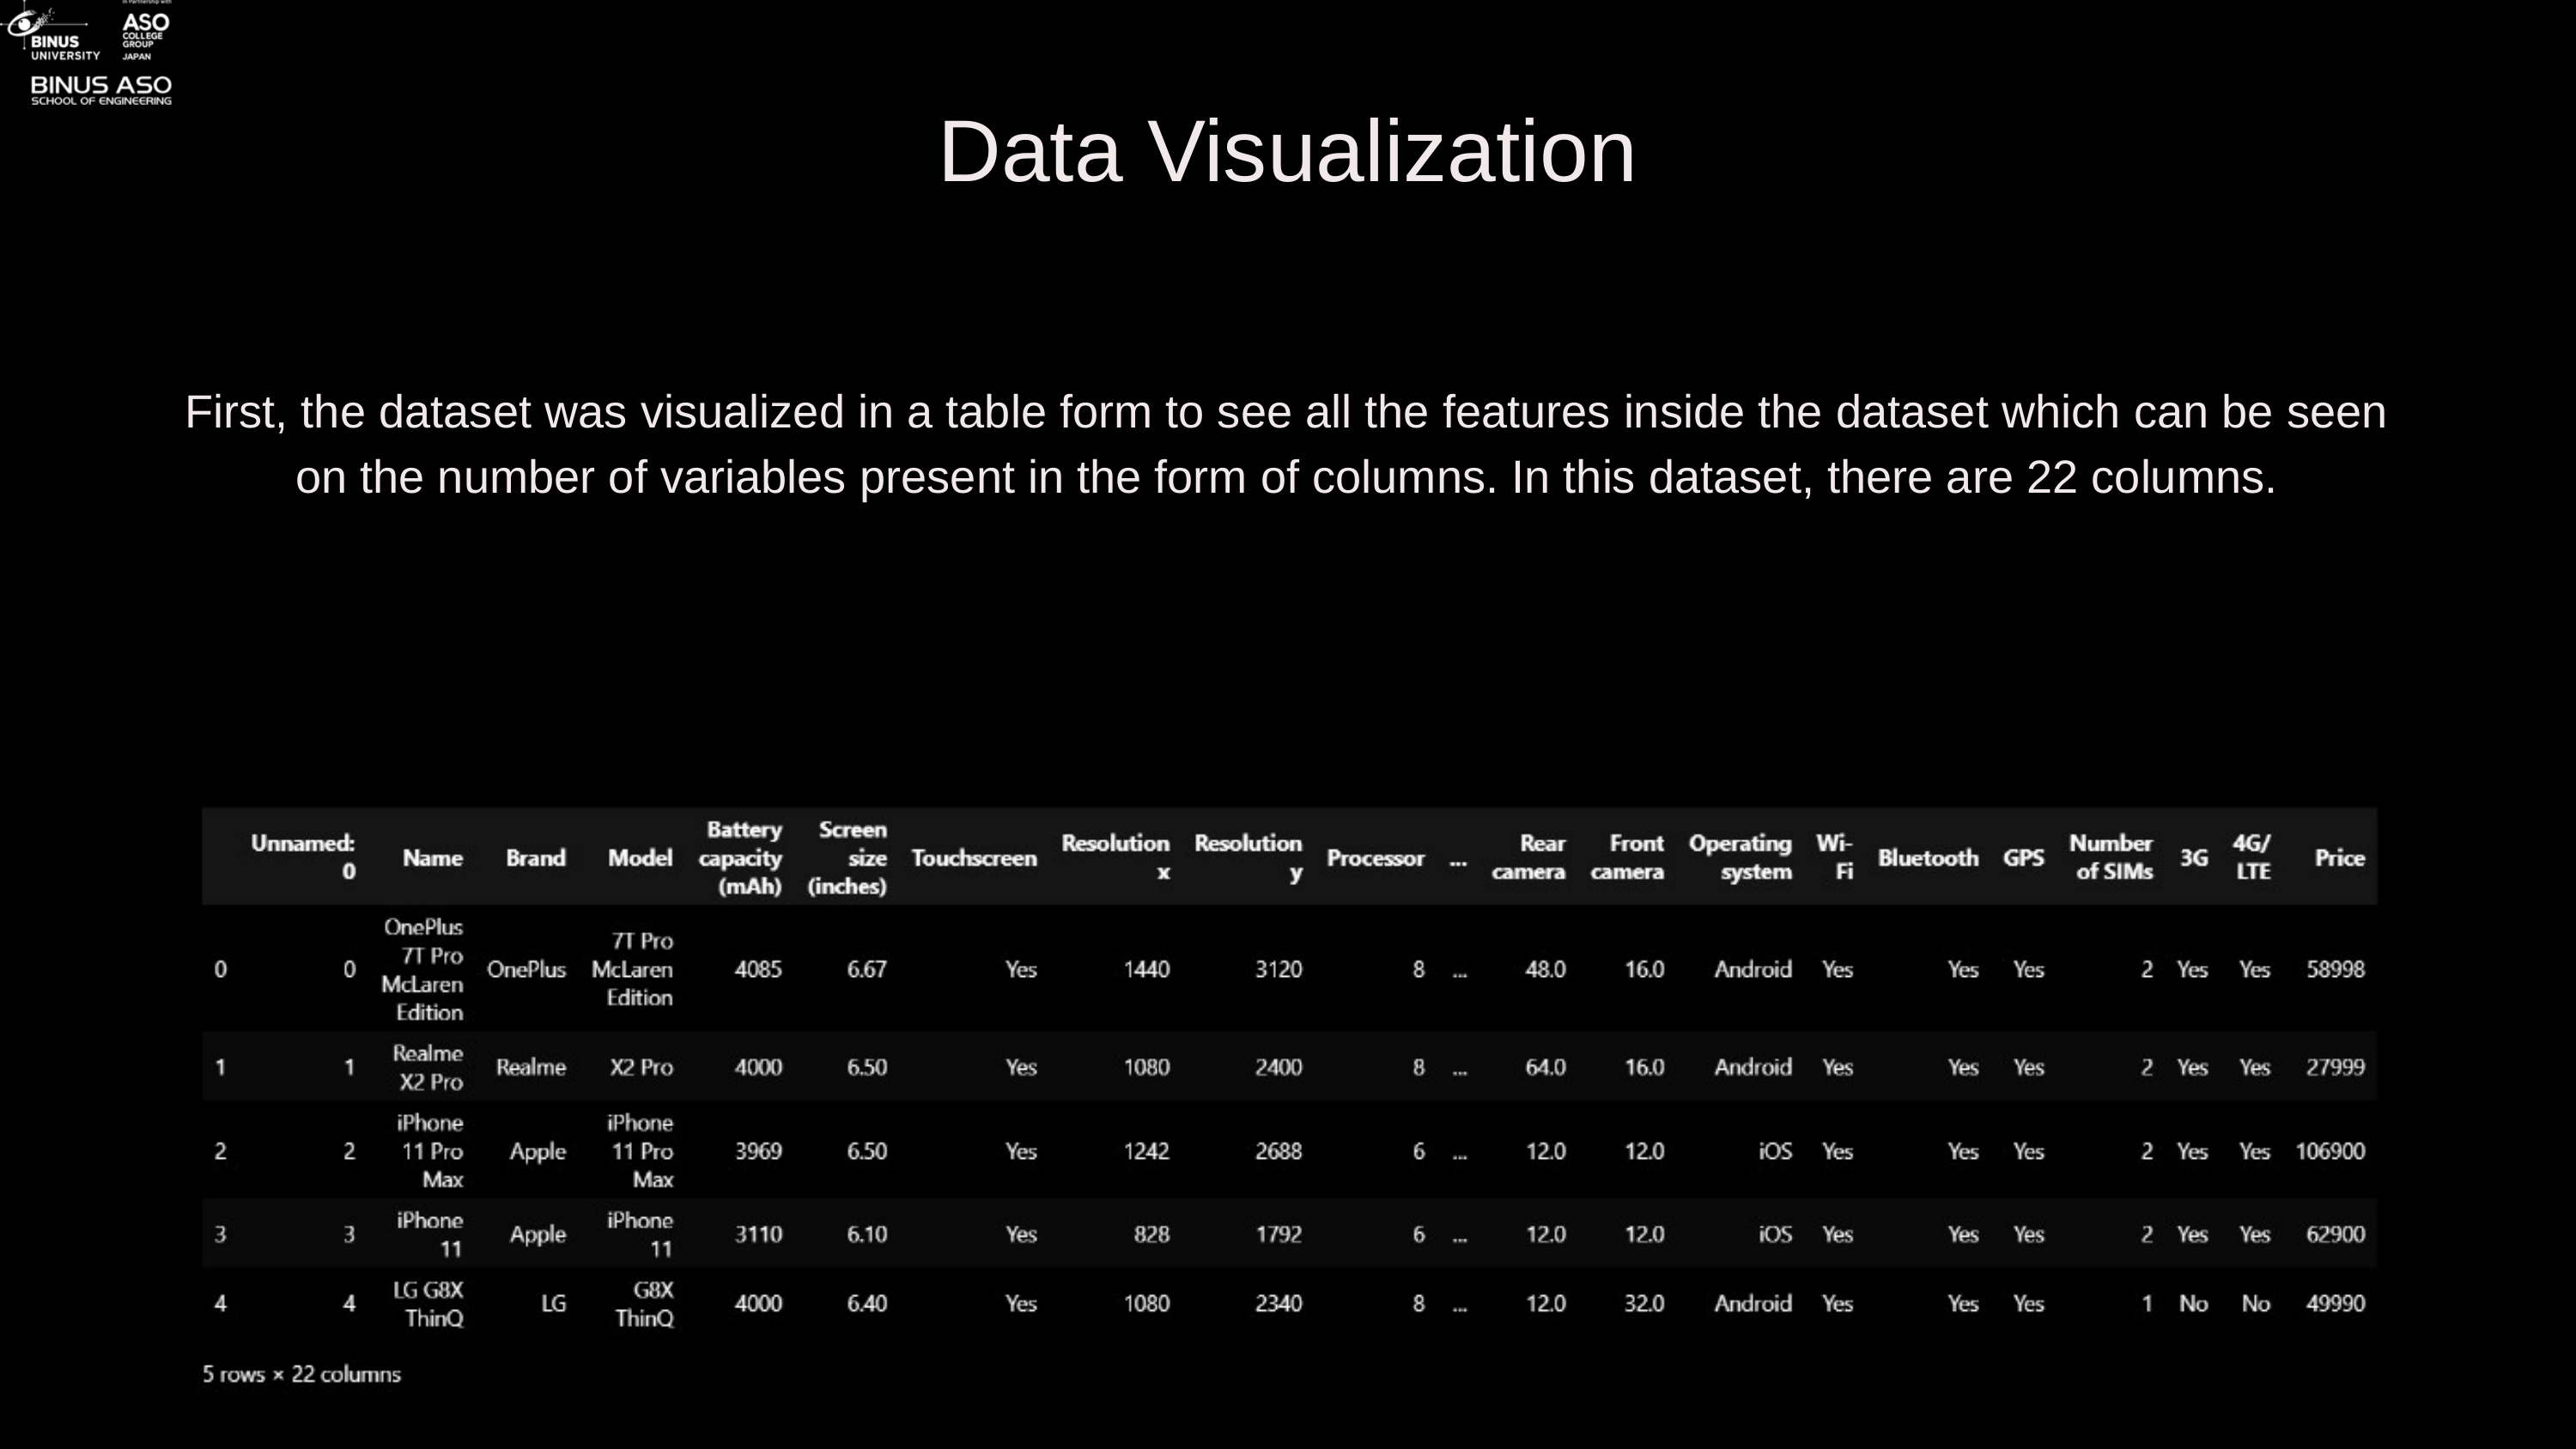

Data Visualization
First, the dataset was visualized in a table form to see all the features inside the dataset which can be seen on the number of variables present in the form of columns. In this dataset, there are 22 columns.